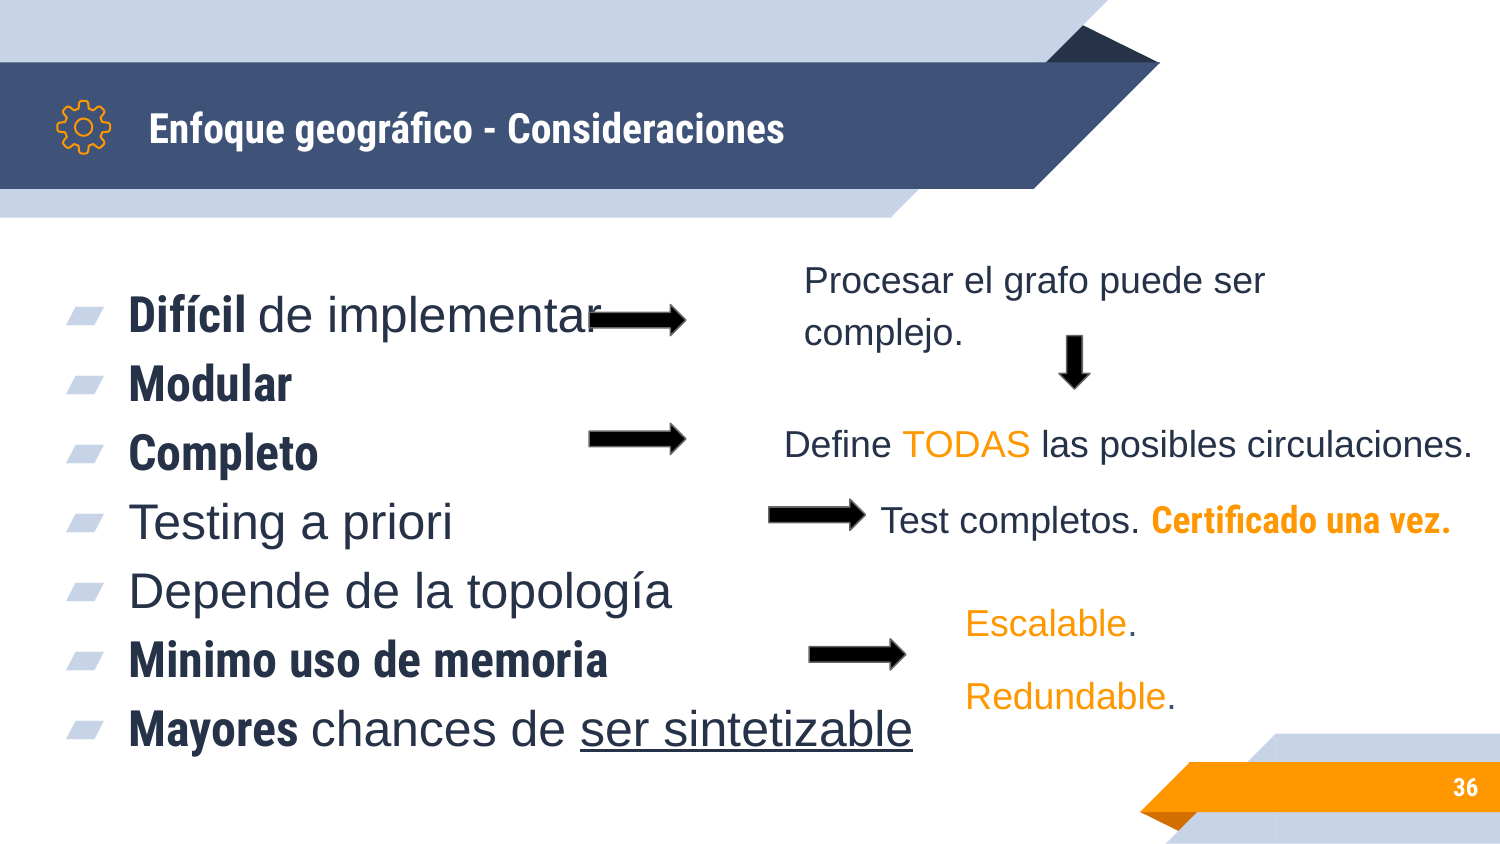

# Enfoque geográfico - Consideraciones

Difícil de implementar
Modular
Completo
Testing a priori
Depende de la topología
Minimo uso de memoria
Mayores chances de ser sintetizable
Procesar el grafo puede ser complejo.

Define TODAS las posibles circulaciones.

Test completos. Certificado una vez.

Escalable.
Redundable.

36